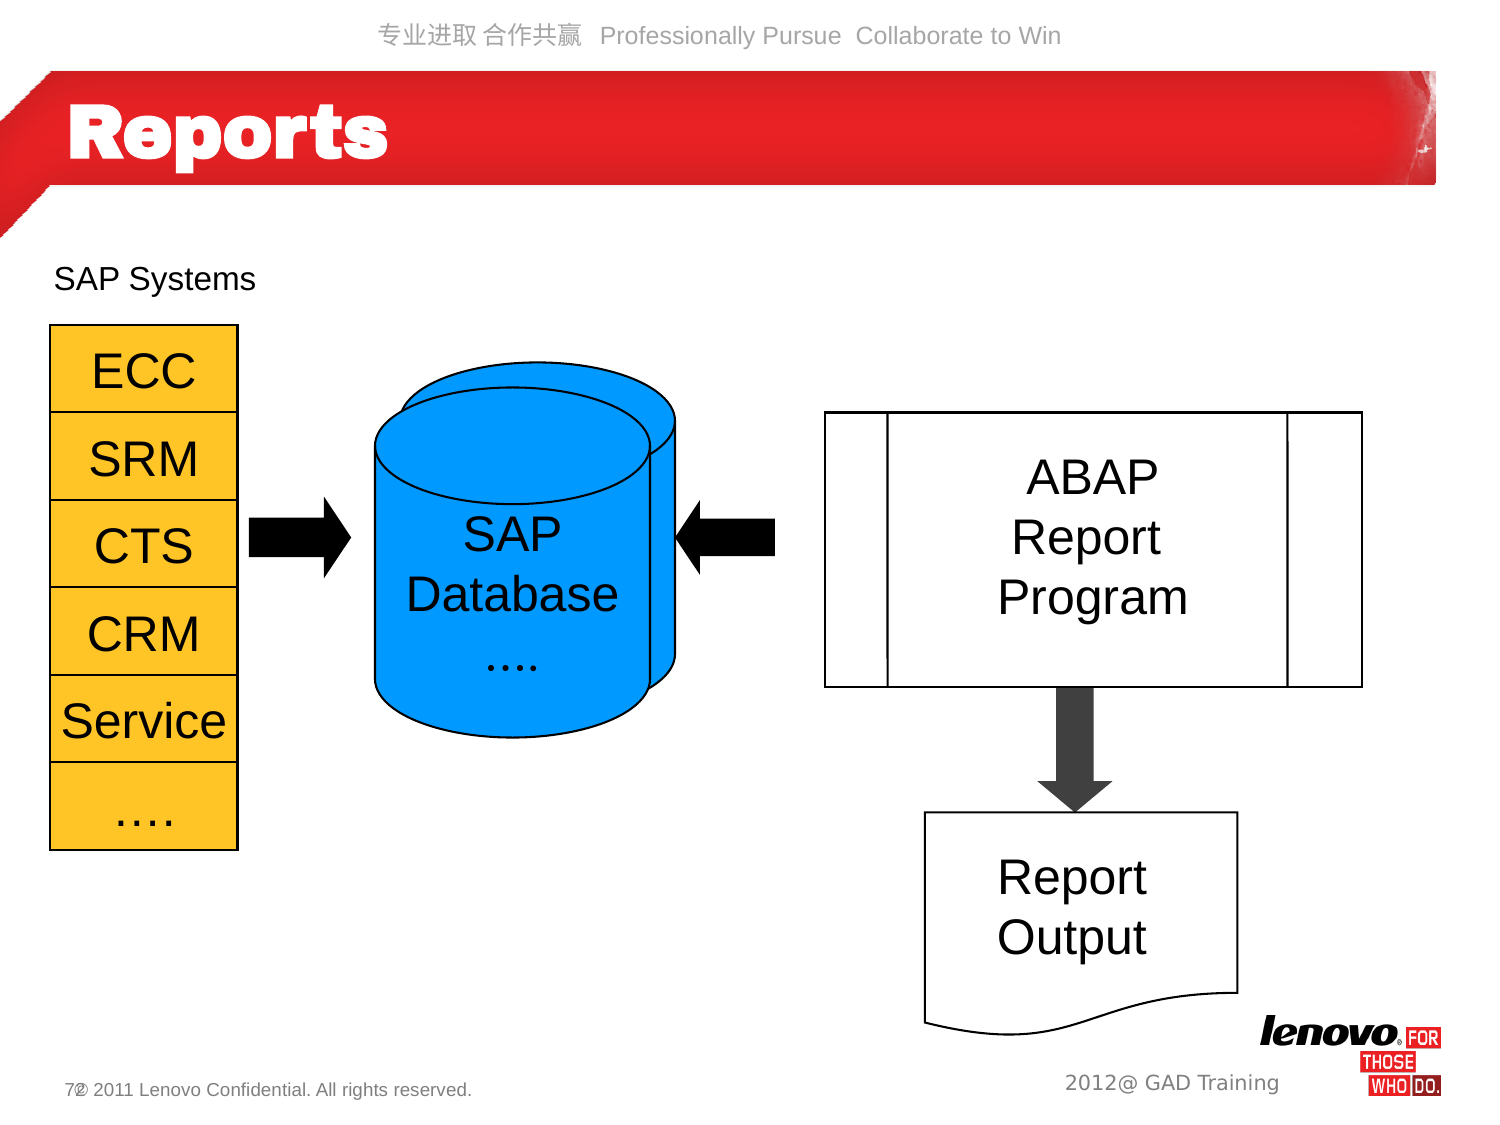

# Reports
SAP Systems
ECC
SAP
Database
SAP
Database
….
SRM

ABAP
Report
Program
CTS

CRM
Service

….

Report
Output